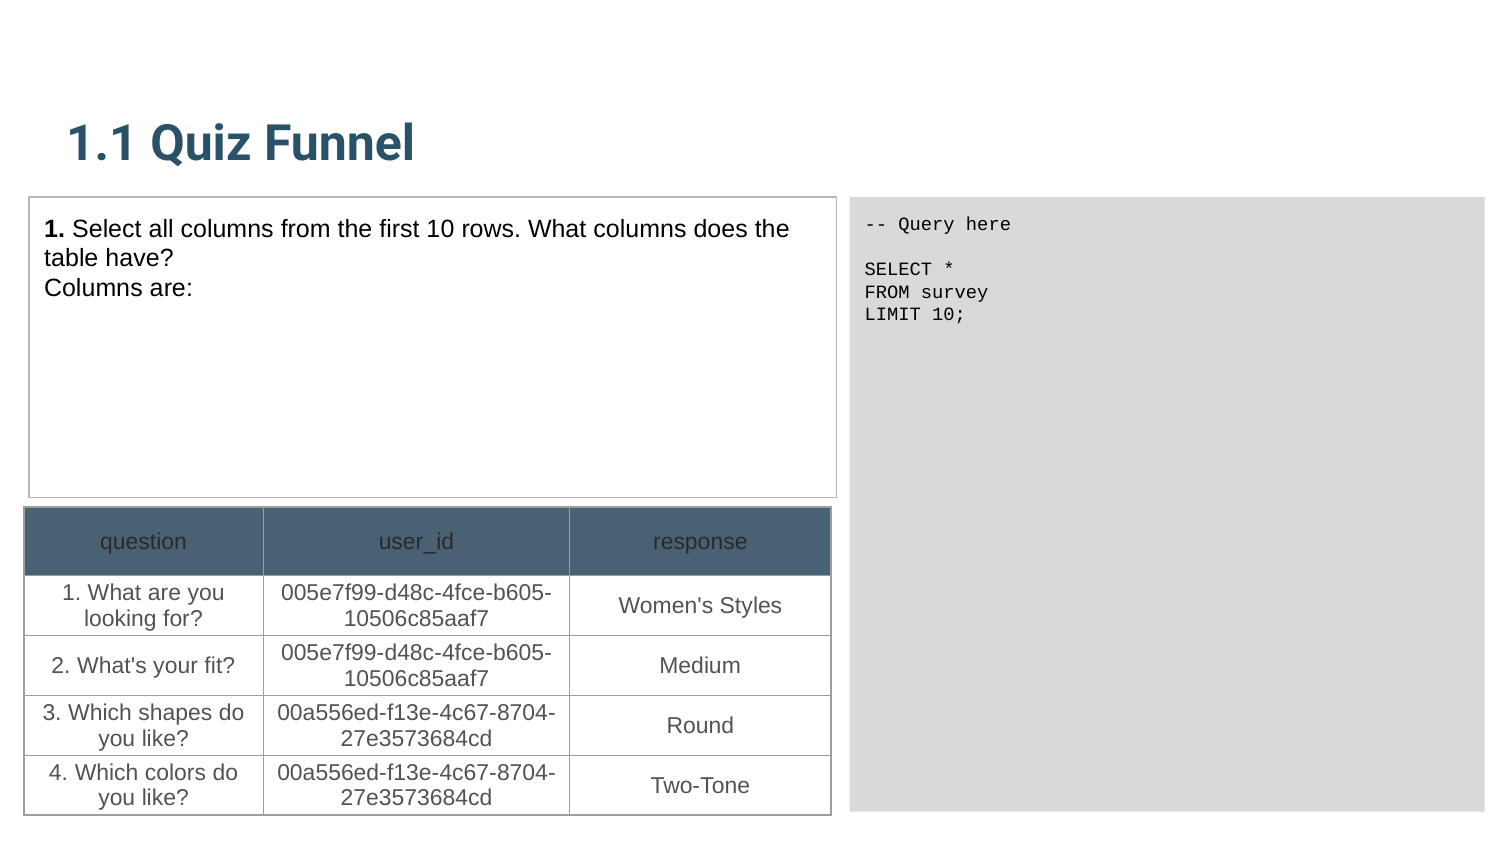

1.1 Quiz Funnel
1. Select all columns from the first 10 rows. What columns does the table have?
Columns are:

-- Query here

SELECT *
FROM survey
LIMIT 10;

| question | user\_id | response |
| --- | --- | --- |
| 1. What are you looking for? | 005e7f99-d48c-4fce-b605-10506c85aaf7 | Women's Styles |
| 2. What's your fit? | 005e7f99-d48c-4fce-b605-10506c85aaf7 | Medium |
| 3. Which shapes do you like? | 00a556ed-f13e-4c67-8704-27e3573684cd | Round |
| 4. Which colors do you like? | 00a556ed-f13e-4c67-8704-27e3573684cd | Two-Tone |